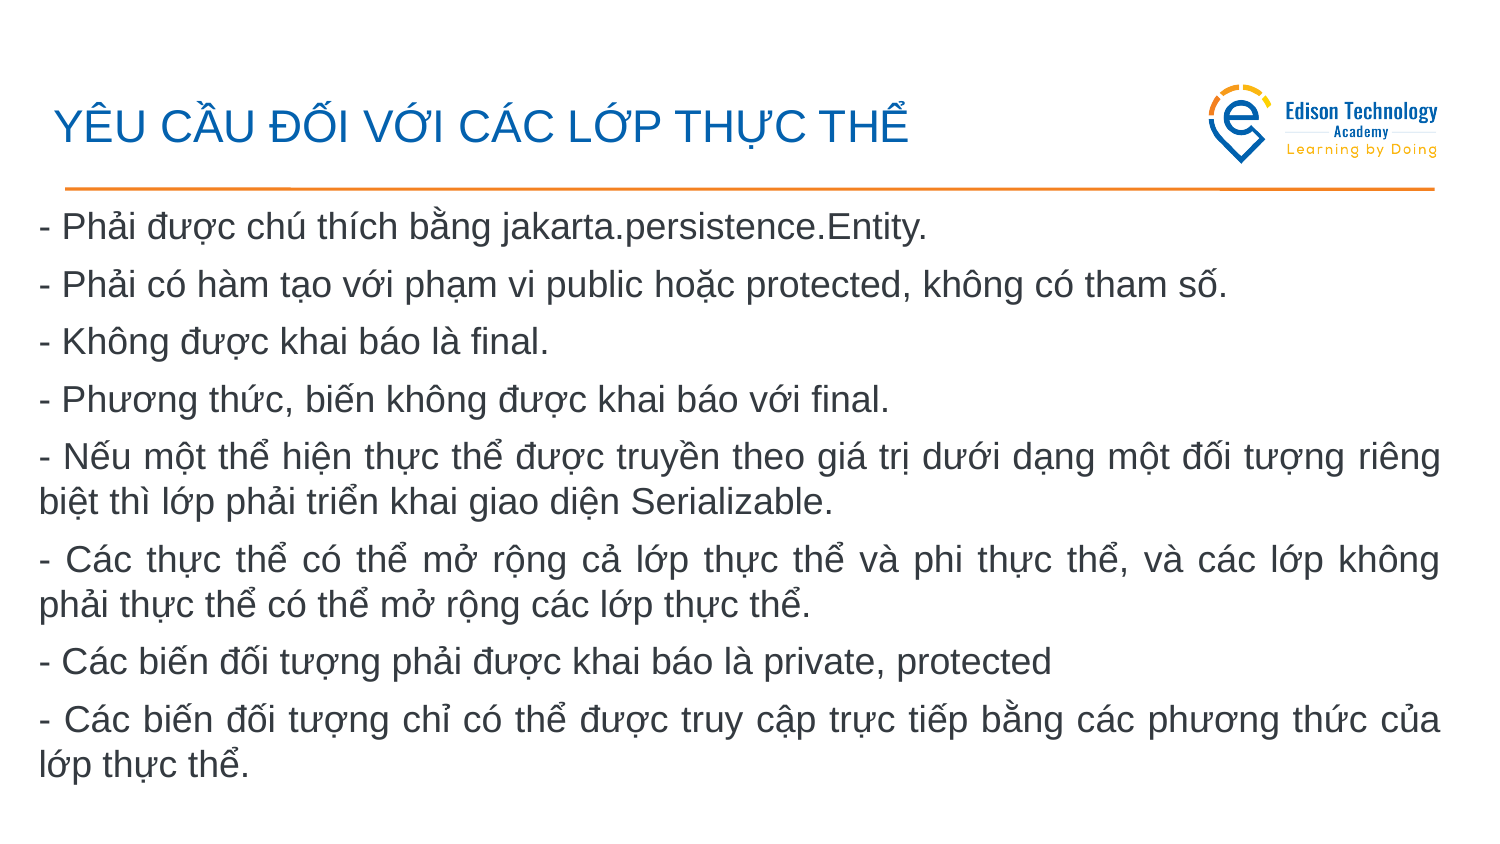

# YÊU CẦU ĐỐI VỚI CÁC LỚP THỰC THỂ
- Phải được chú thích bằng jakarta.persistence.Entity.
- Phải có hàm tạo với phạm vi public hoặc protected, không có tham số.
- Không được khai báo là final.
- Phương thức, biến không được khai báo với final.
- Nếu một thể hiện thực thể được truyền theo giá trị dưới dạng một đối tượng riêng biệt thì lớp phải triển khai giao diện Serializable.
- Các thực thể có thể mở rộng cả lớp thực thể và phi thực thể, và các lớp không phải thực thể có thể mở rộng các lớp thực thể.
- Các biến đối tượng phải được khai báo là private, protected
- Các biến đối tượng chỉ có thể được truy cập trực tiếp bằng các phương thức của lớp thực thể.